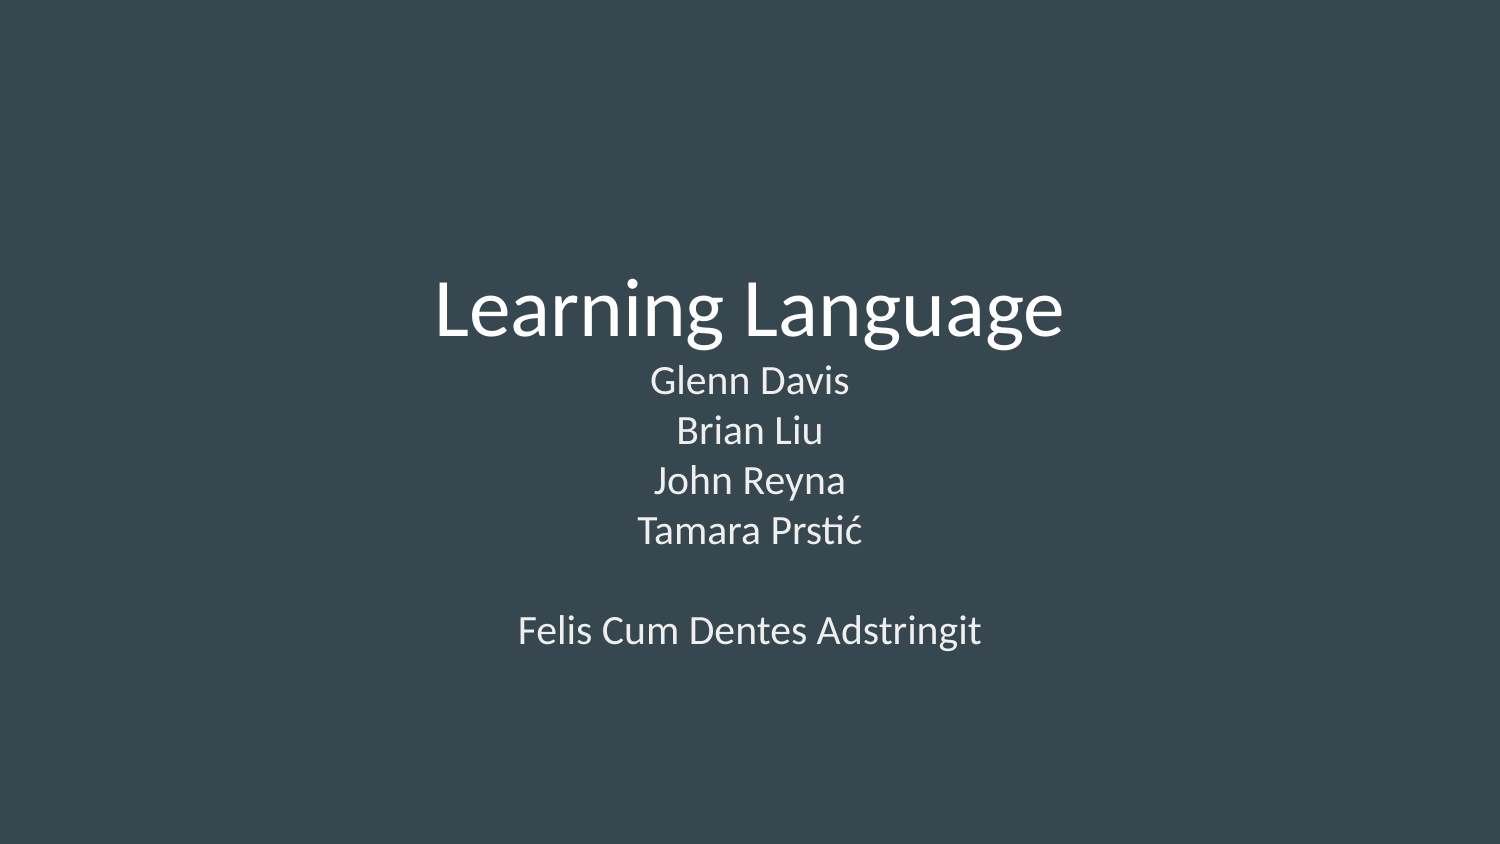

# Learning Language
Glenn Davis
Brian Liu
John Reyna
Tamara Prstić

Felis Cum Dentes Adstringit